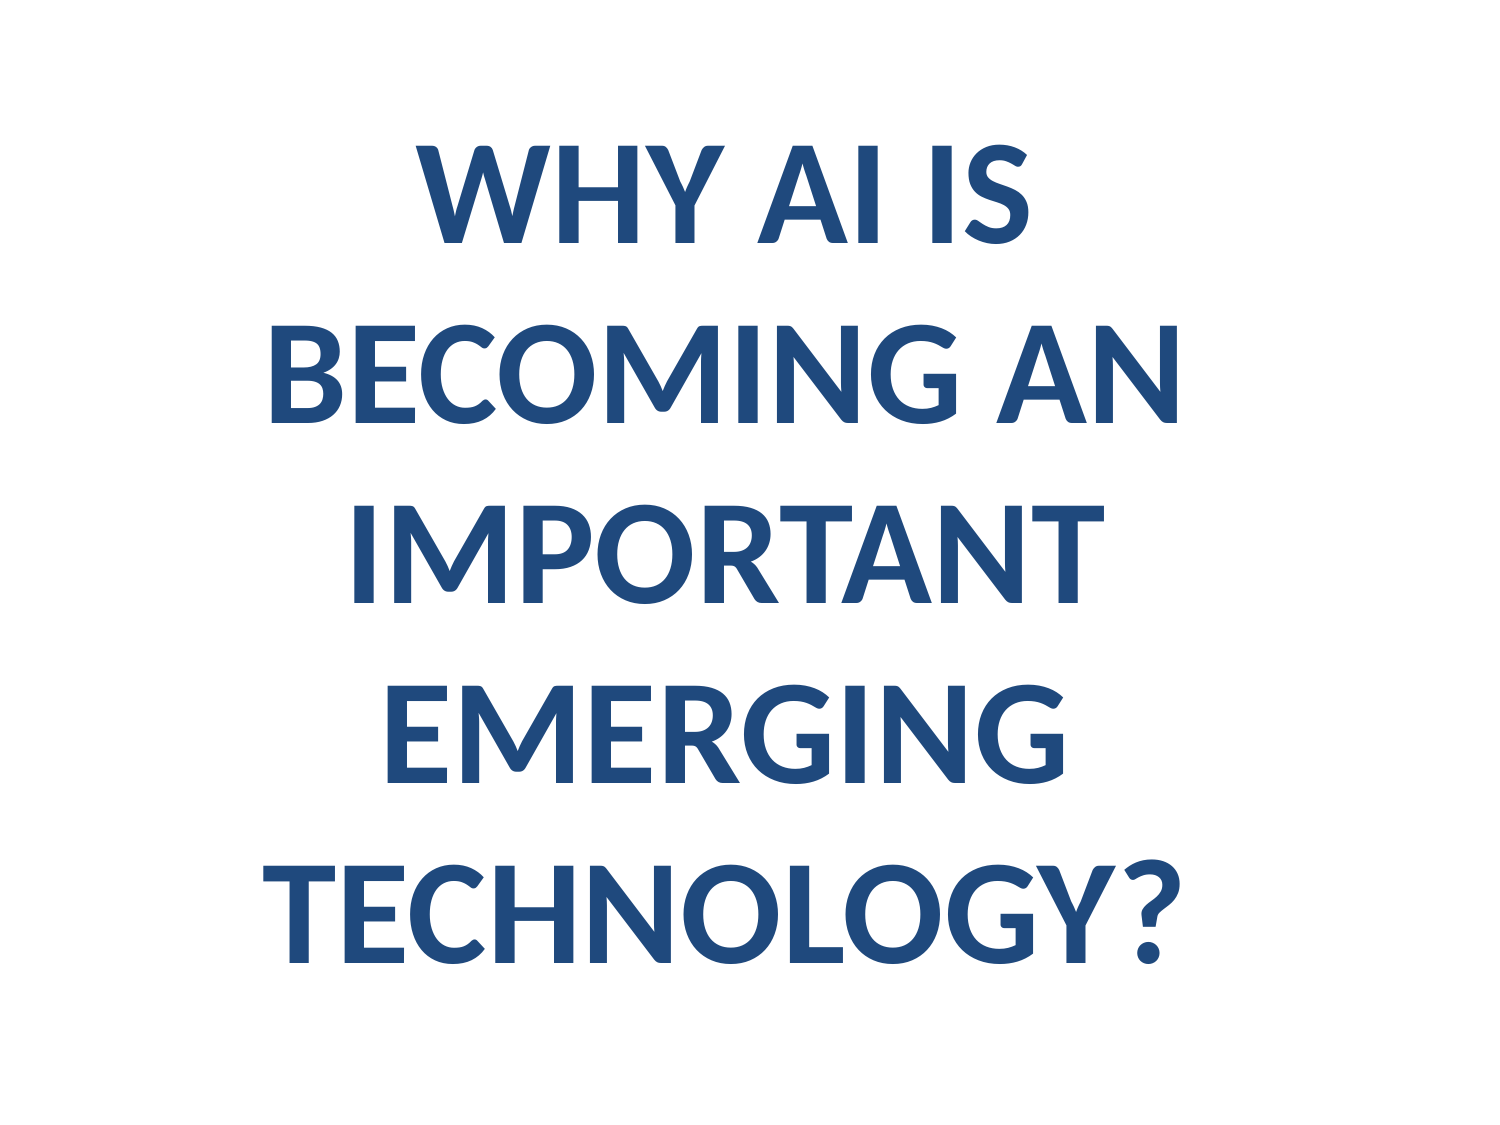

WHY AI IS BECOMING AN IMPORTANT EMERGING TECHNOLOGY?